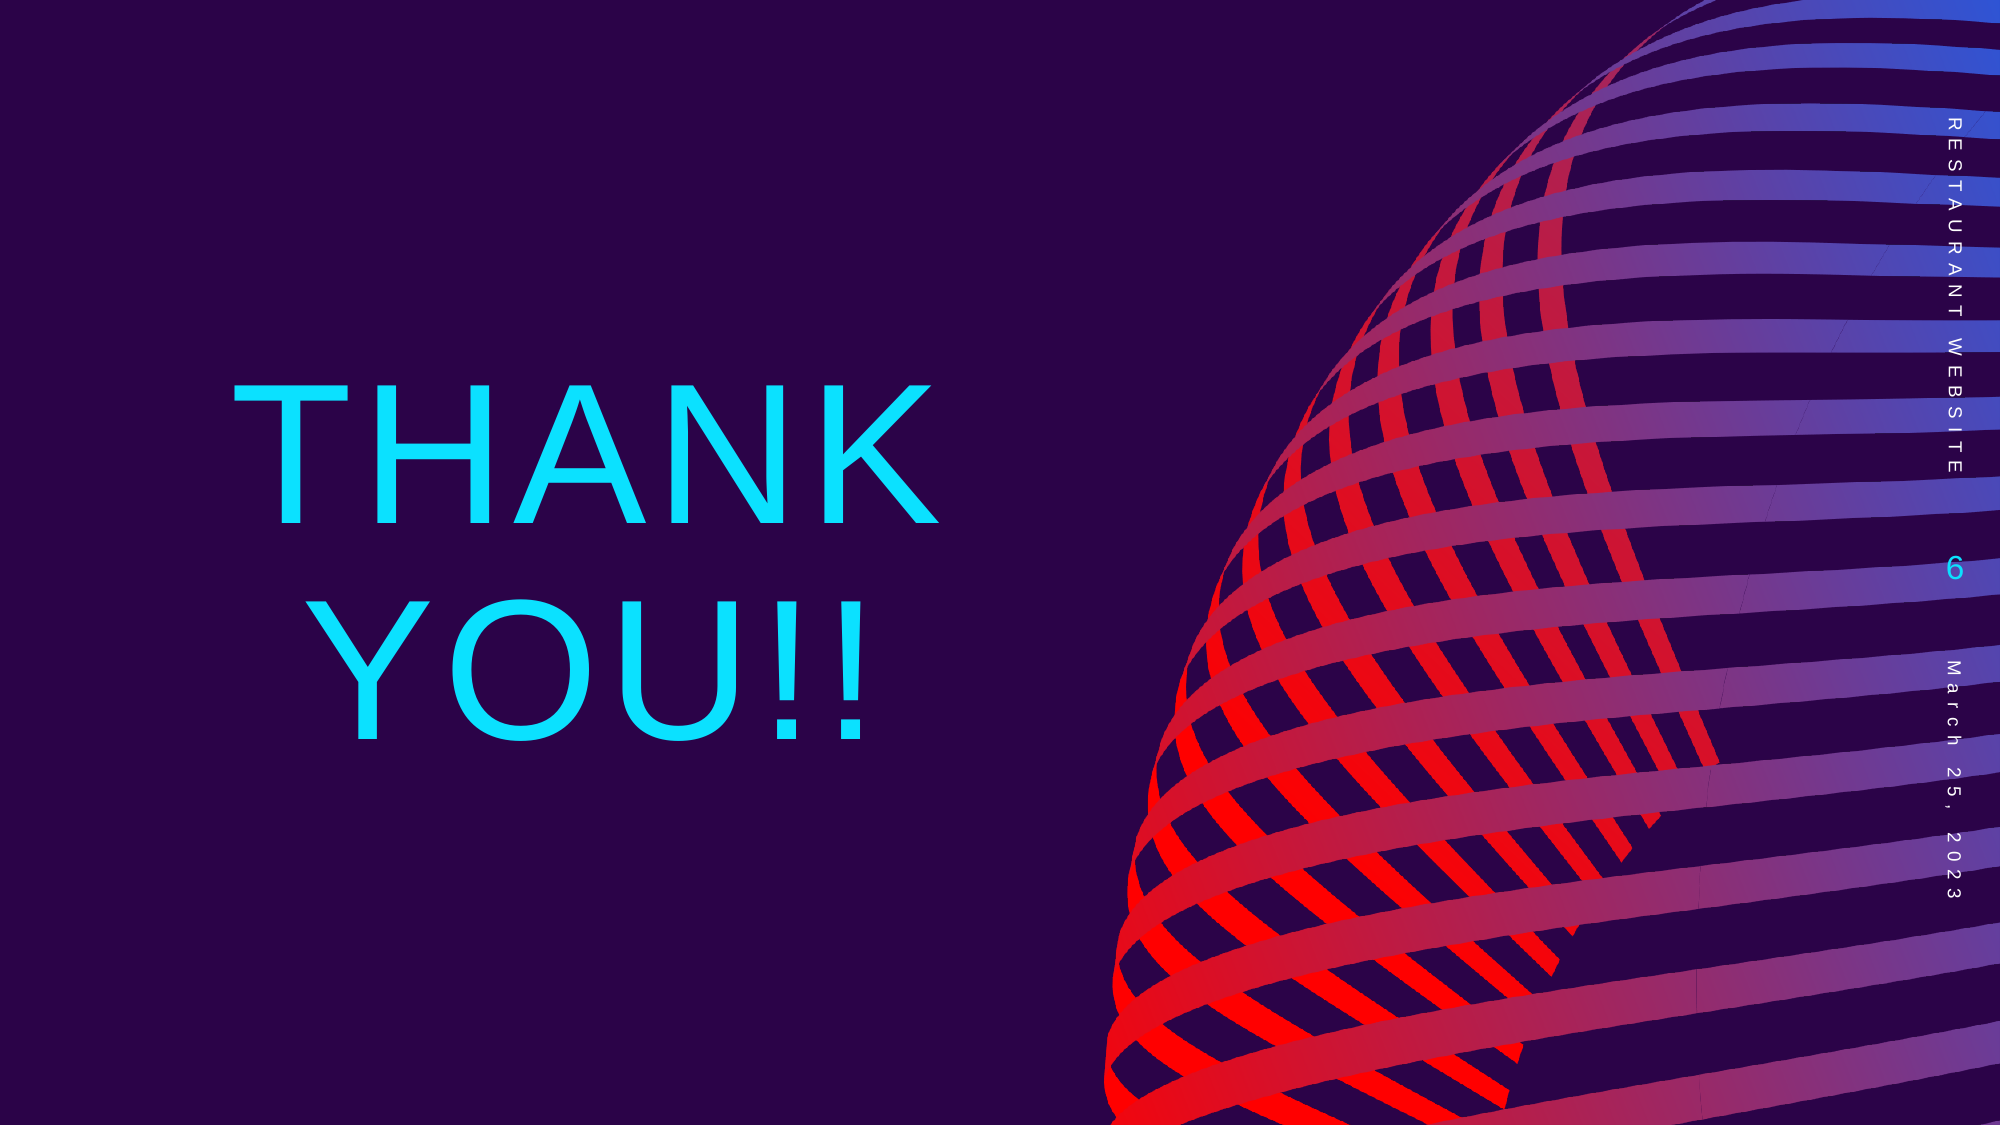

Restaurant website
# Thank you!!
6
March 25, 2023